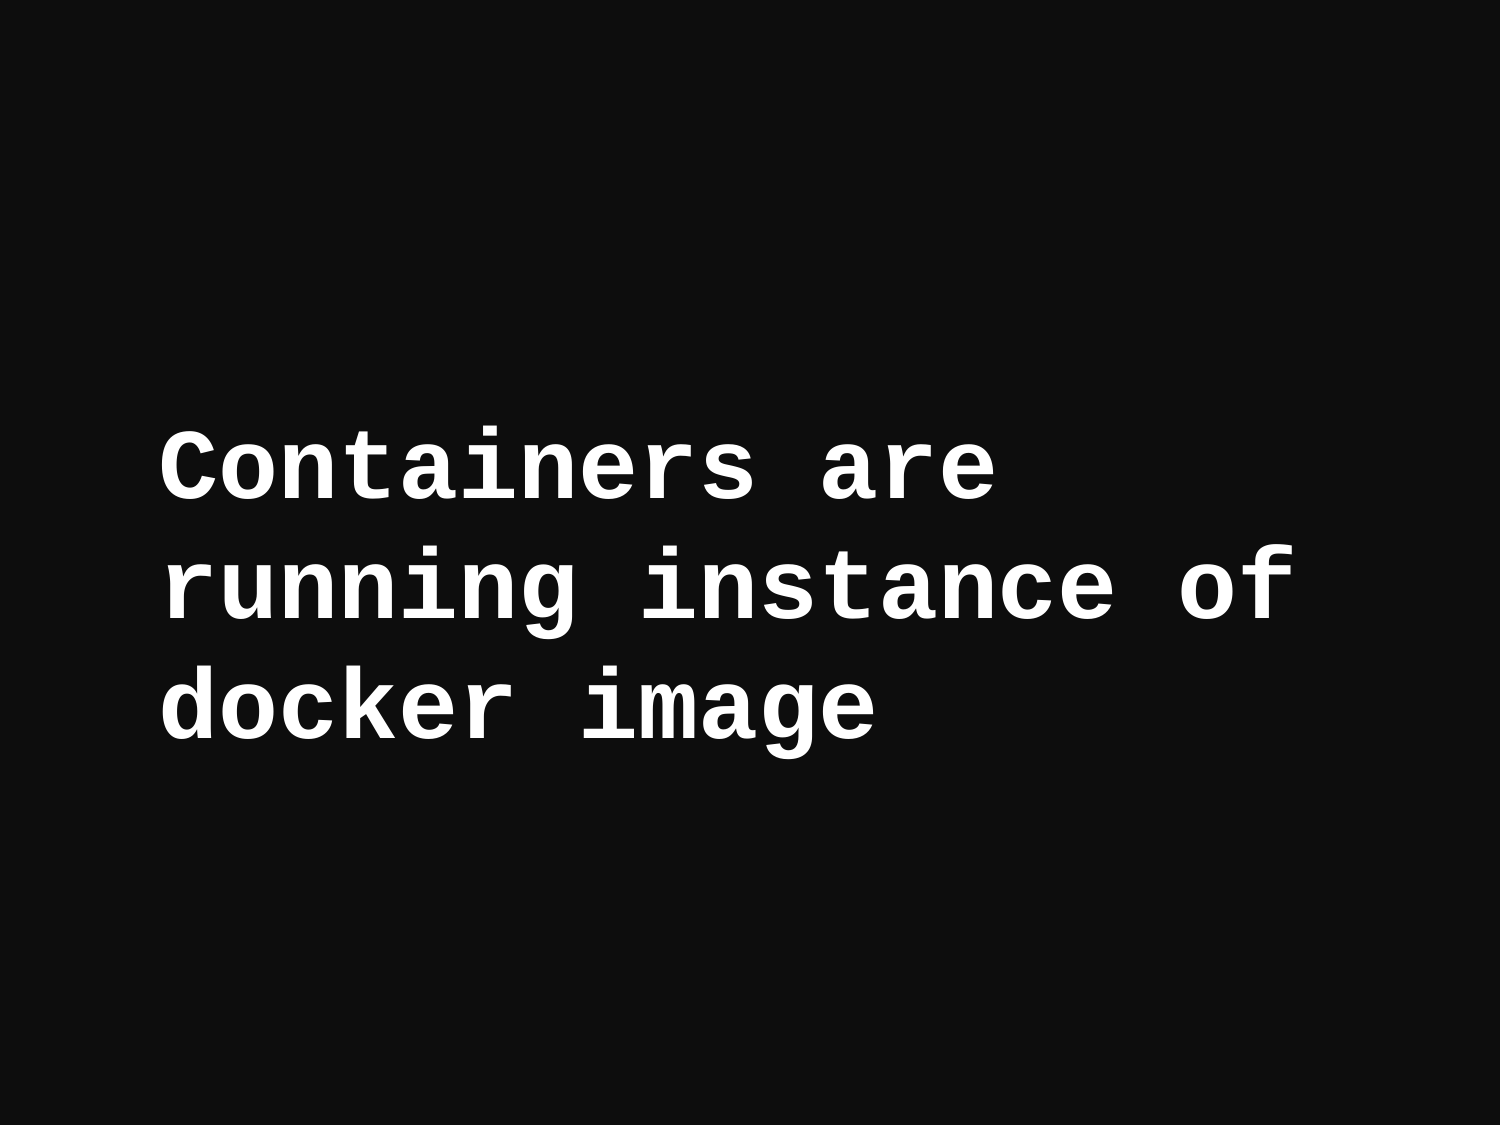

Containers are running instance of docker image